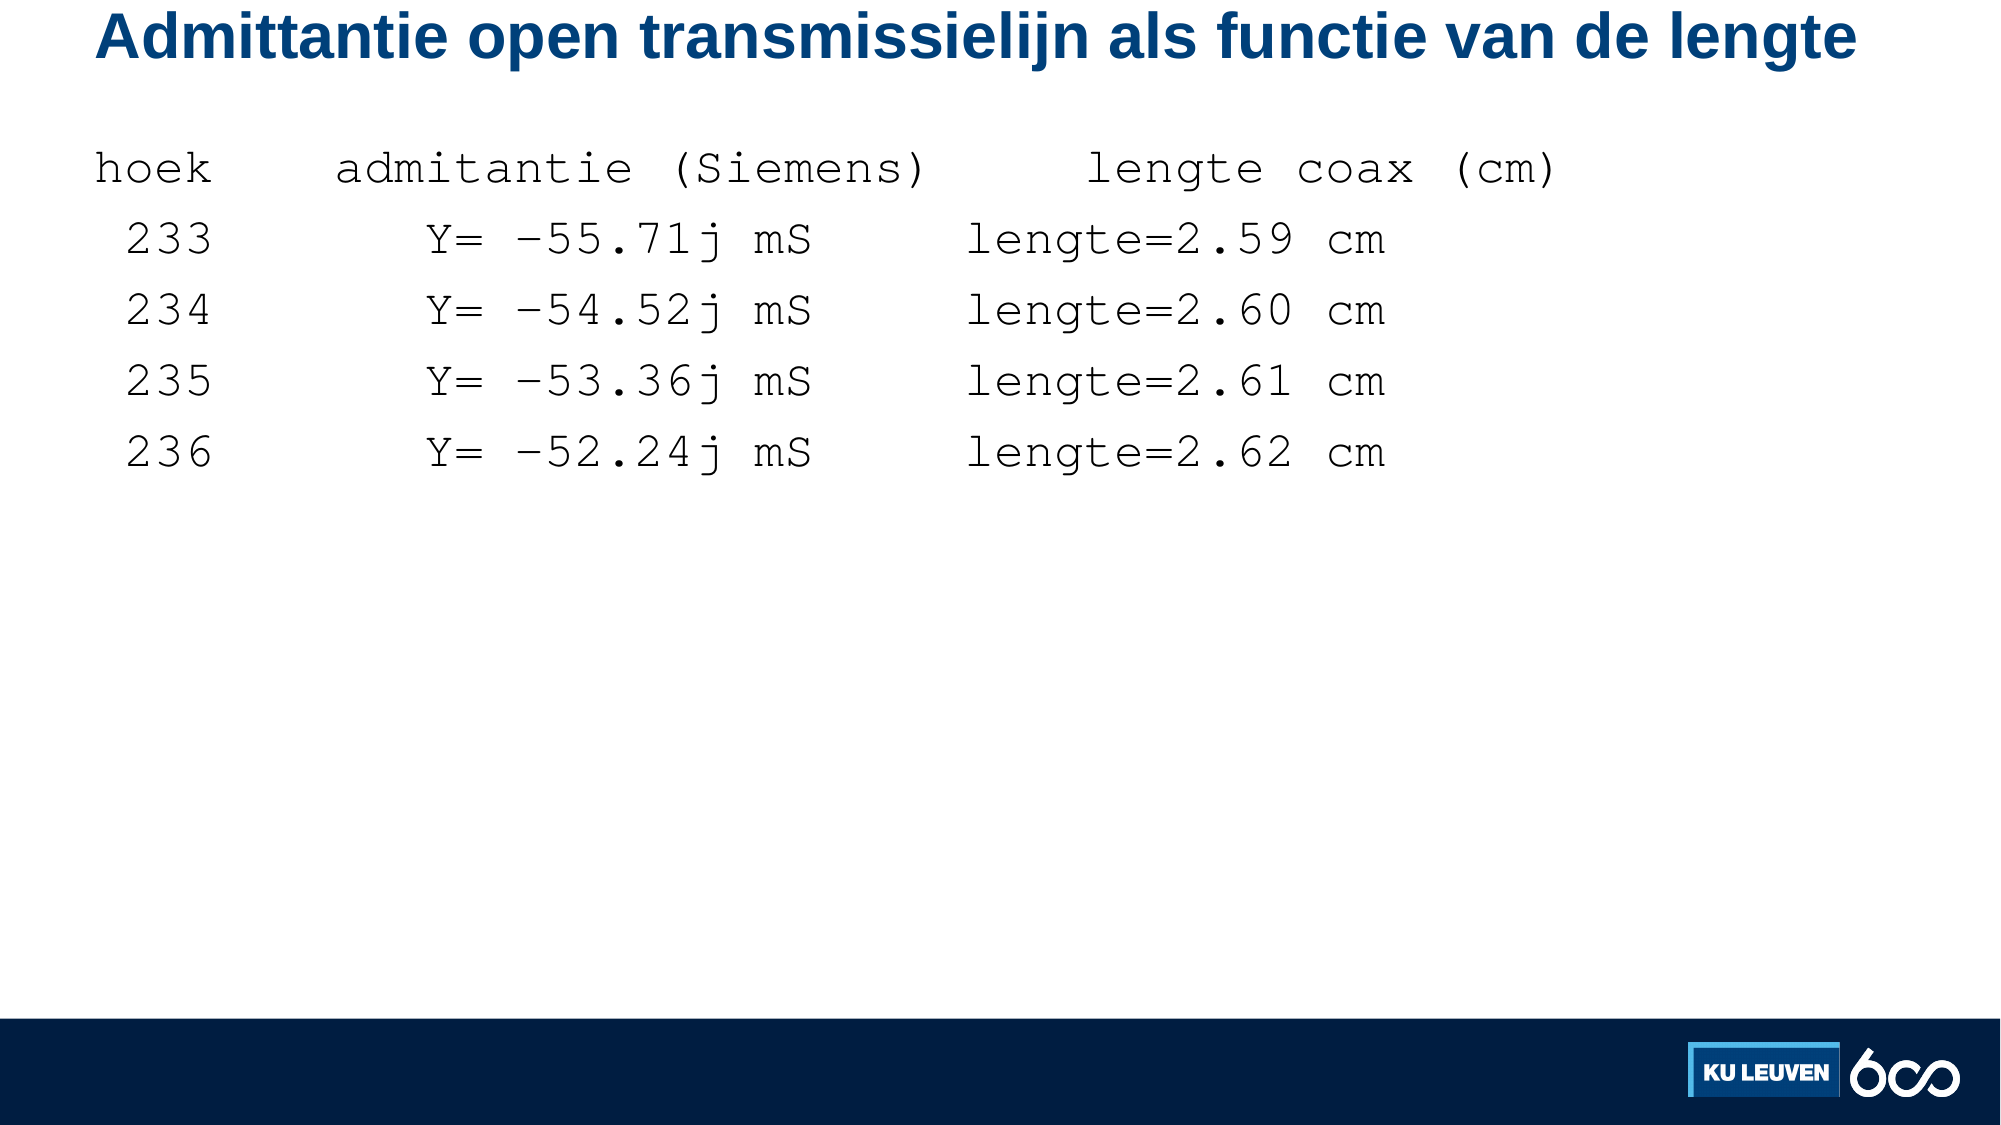

# Admittantie open transmissielijn als functie van de lengte
hoek    admitantie (Siemens)     lengte coax (cm)
 233       Y= -55.71j mS     lengte=2.59 cm
 234       Y= -54.52j mS     lengte=2.60 cm
 235       Y= -53.36j mS     lengte=2.61 cm
 236       Y= -52.24j mS     lengte=2.62 cm